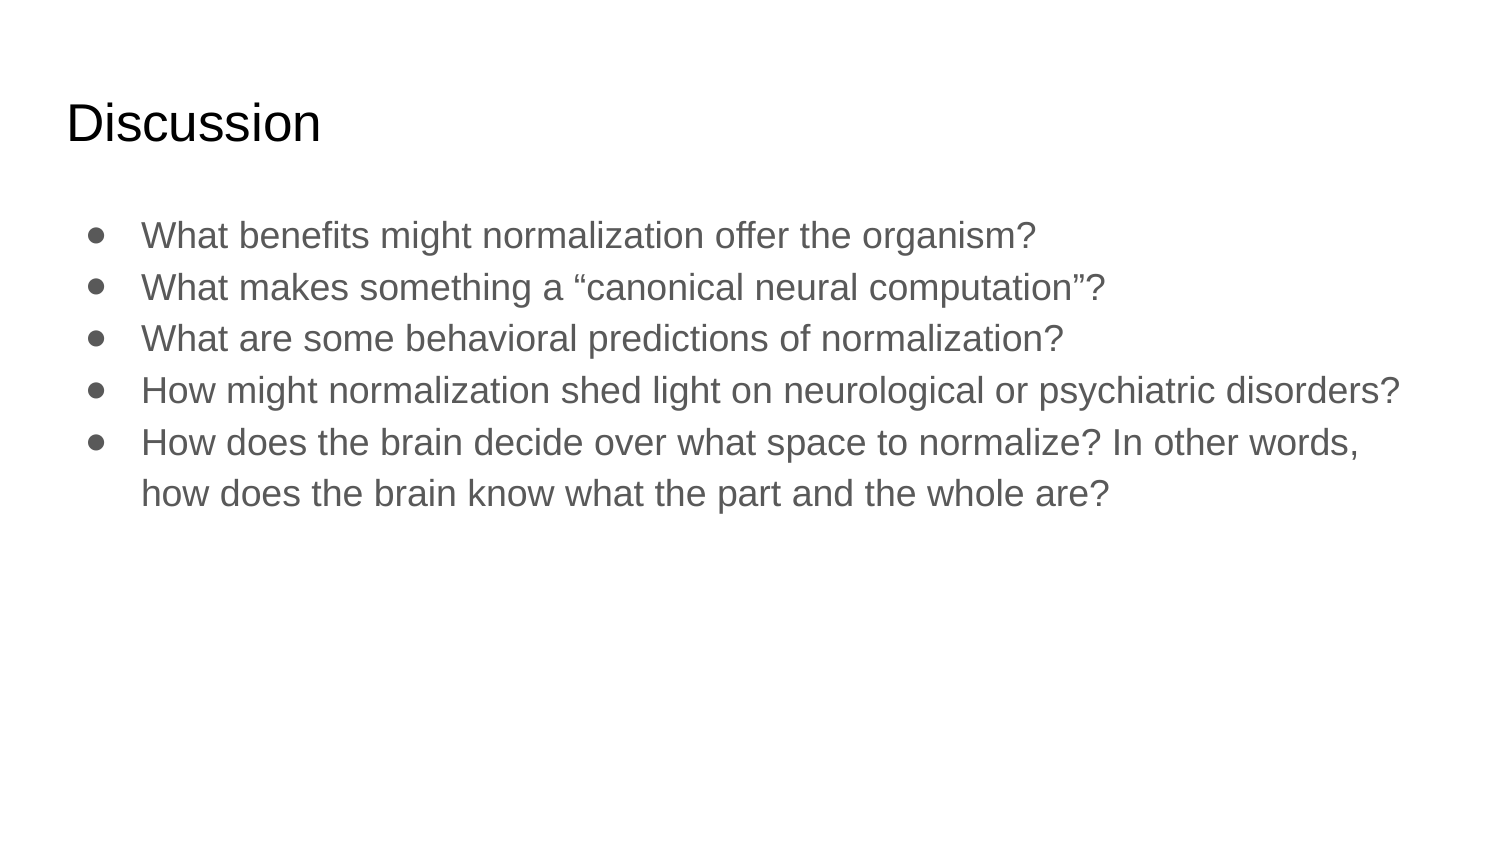

# Discussion
What benefits might normalization offer the organism?
What makes something a “canonical neural computation”?
What are some behavioral predictions of normalization?
How might normalization shed light on neurological or psychiatric disorders?
How does the brain decide over what space to normalize? In other words, how does the brain know what the part and the whole are?